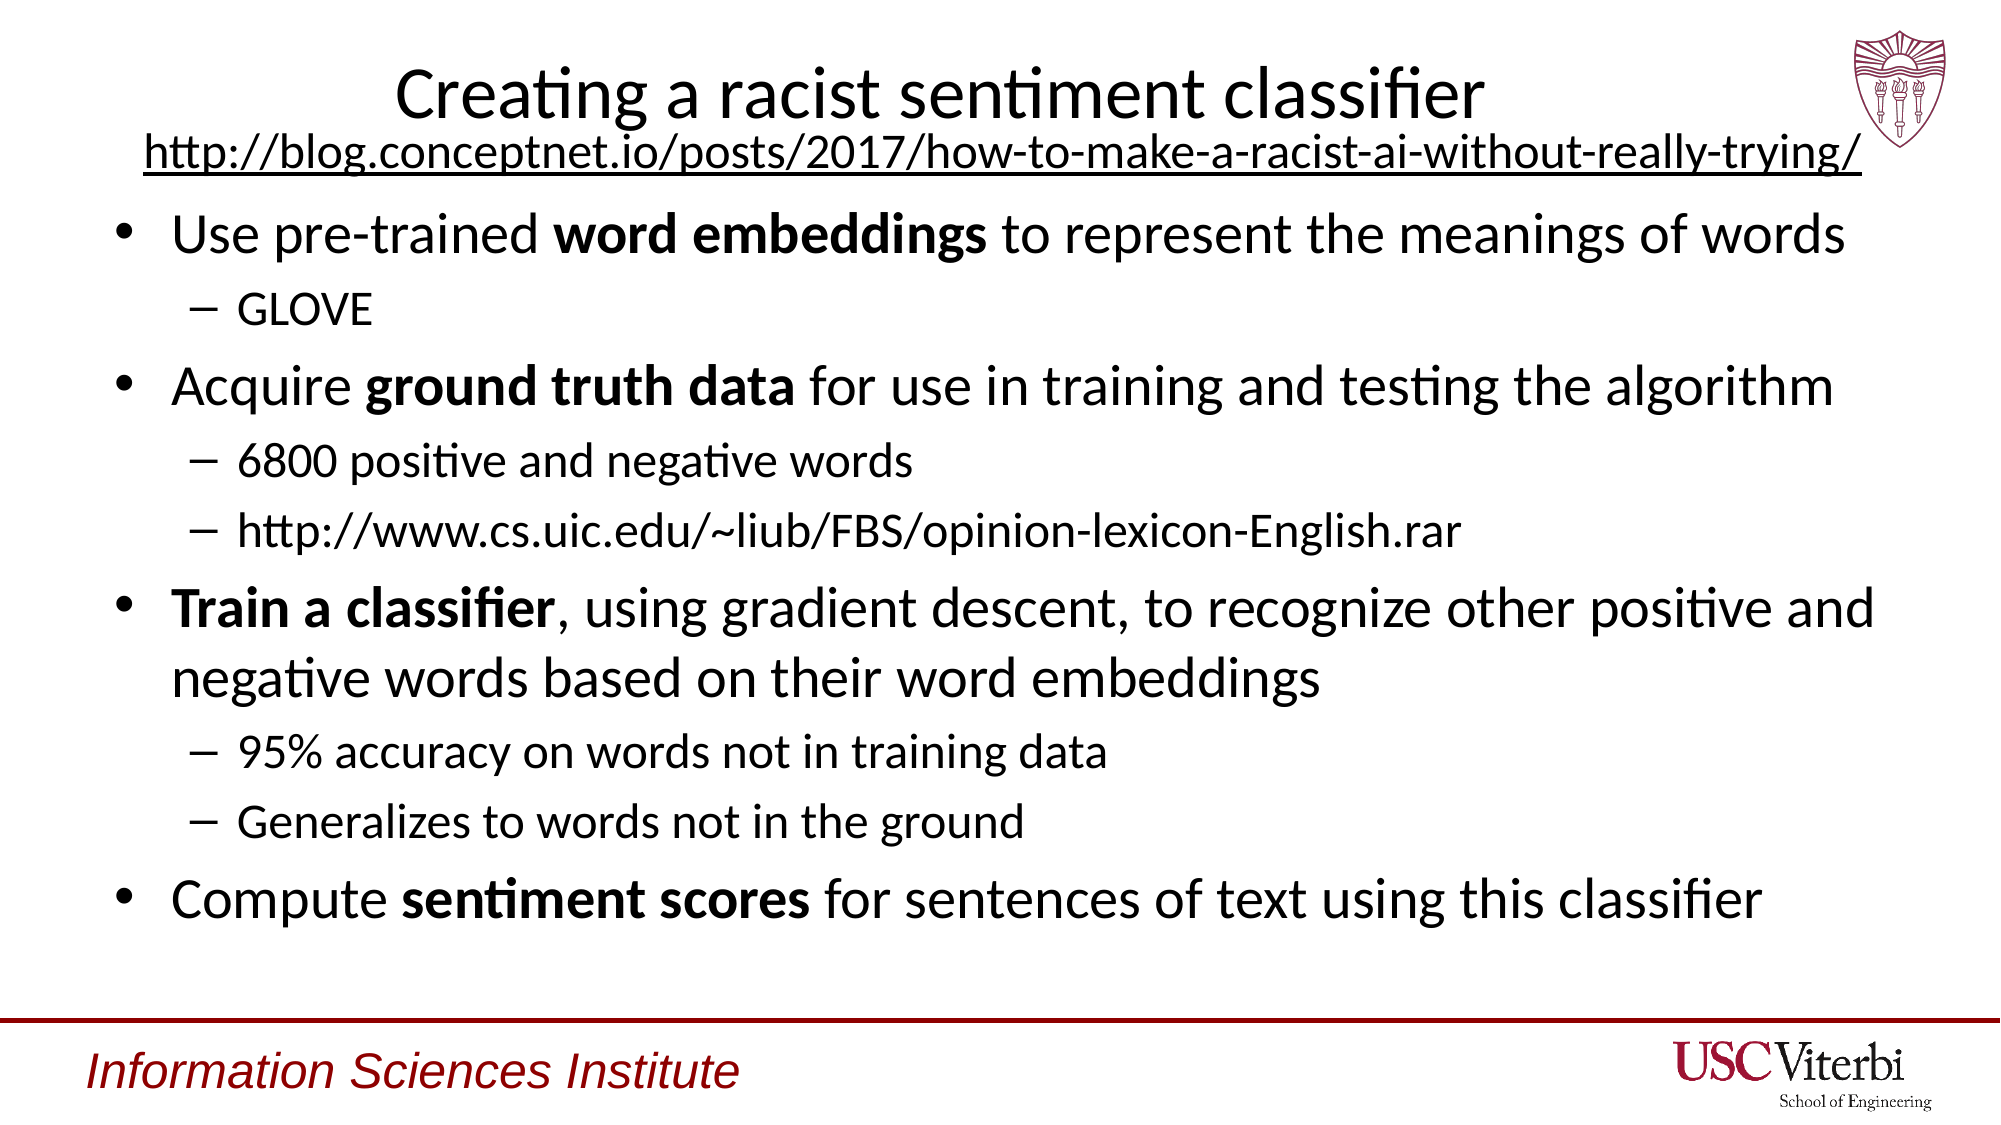

# Creating a racist sentiment classifier
http://blog.conceptnet.io/posts/2017/how-to-make-a-racist-ai-without-really-trying/
Use pre-trained word embeddings to represent the meanings of words
GLOVE
Acquire ground truth data for use in training and testing the algorithm
6800 positive and negative words
http://www.cs.uic.edu/~liub/FBS/opinion-lexicon-English.rar
Train a classifier, using gradient descent, to recognize other positive and negative words based on their word embeddings
95% accuracy on words not in training data
Generalizes to words not in the ground
Compute sentiment scores for sentences of text using this classifier